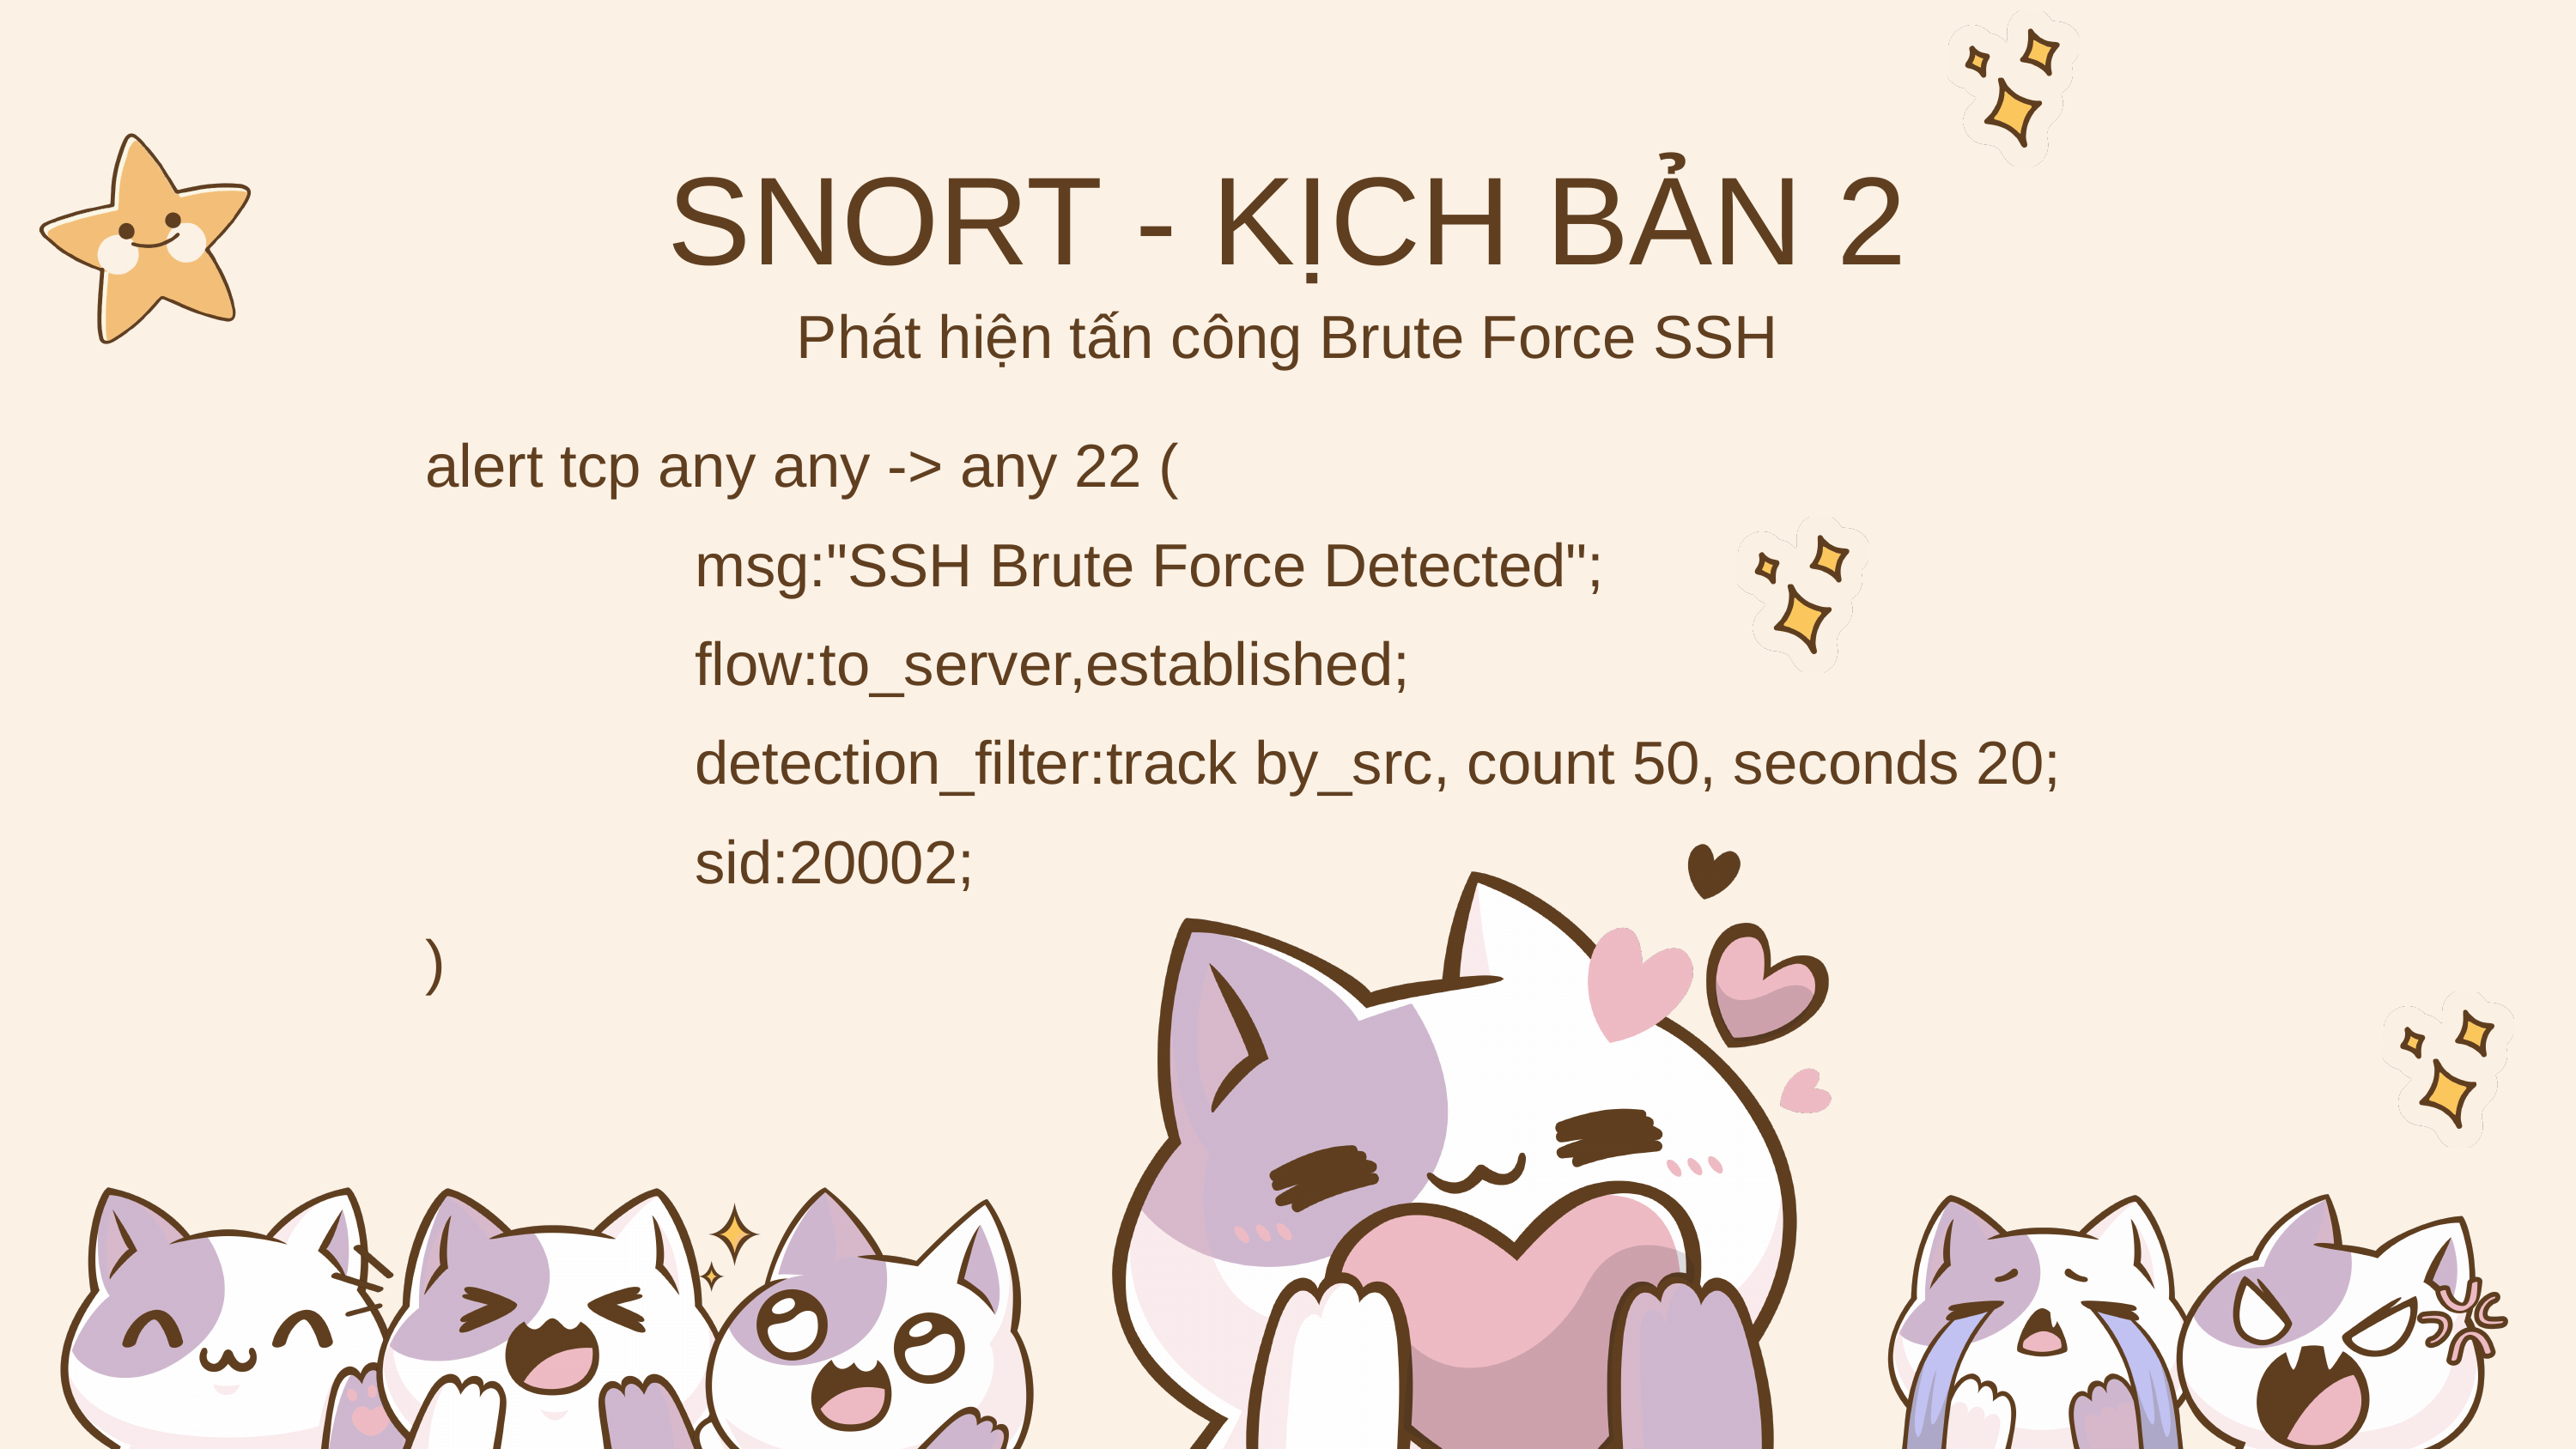

SNORT - KỊCH BẢN 2
Phát hiện tấn công Brute Force SSH
alert tcp any any -> any 22 (
msg:"SSH Brute Force Detected";
flow:to_server,established;
detection_filter:track by_src, count 50, seconds 20;
sid:20002;
)